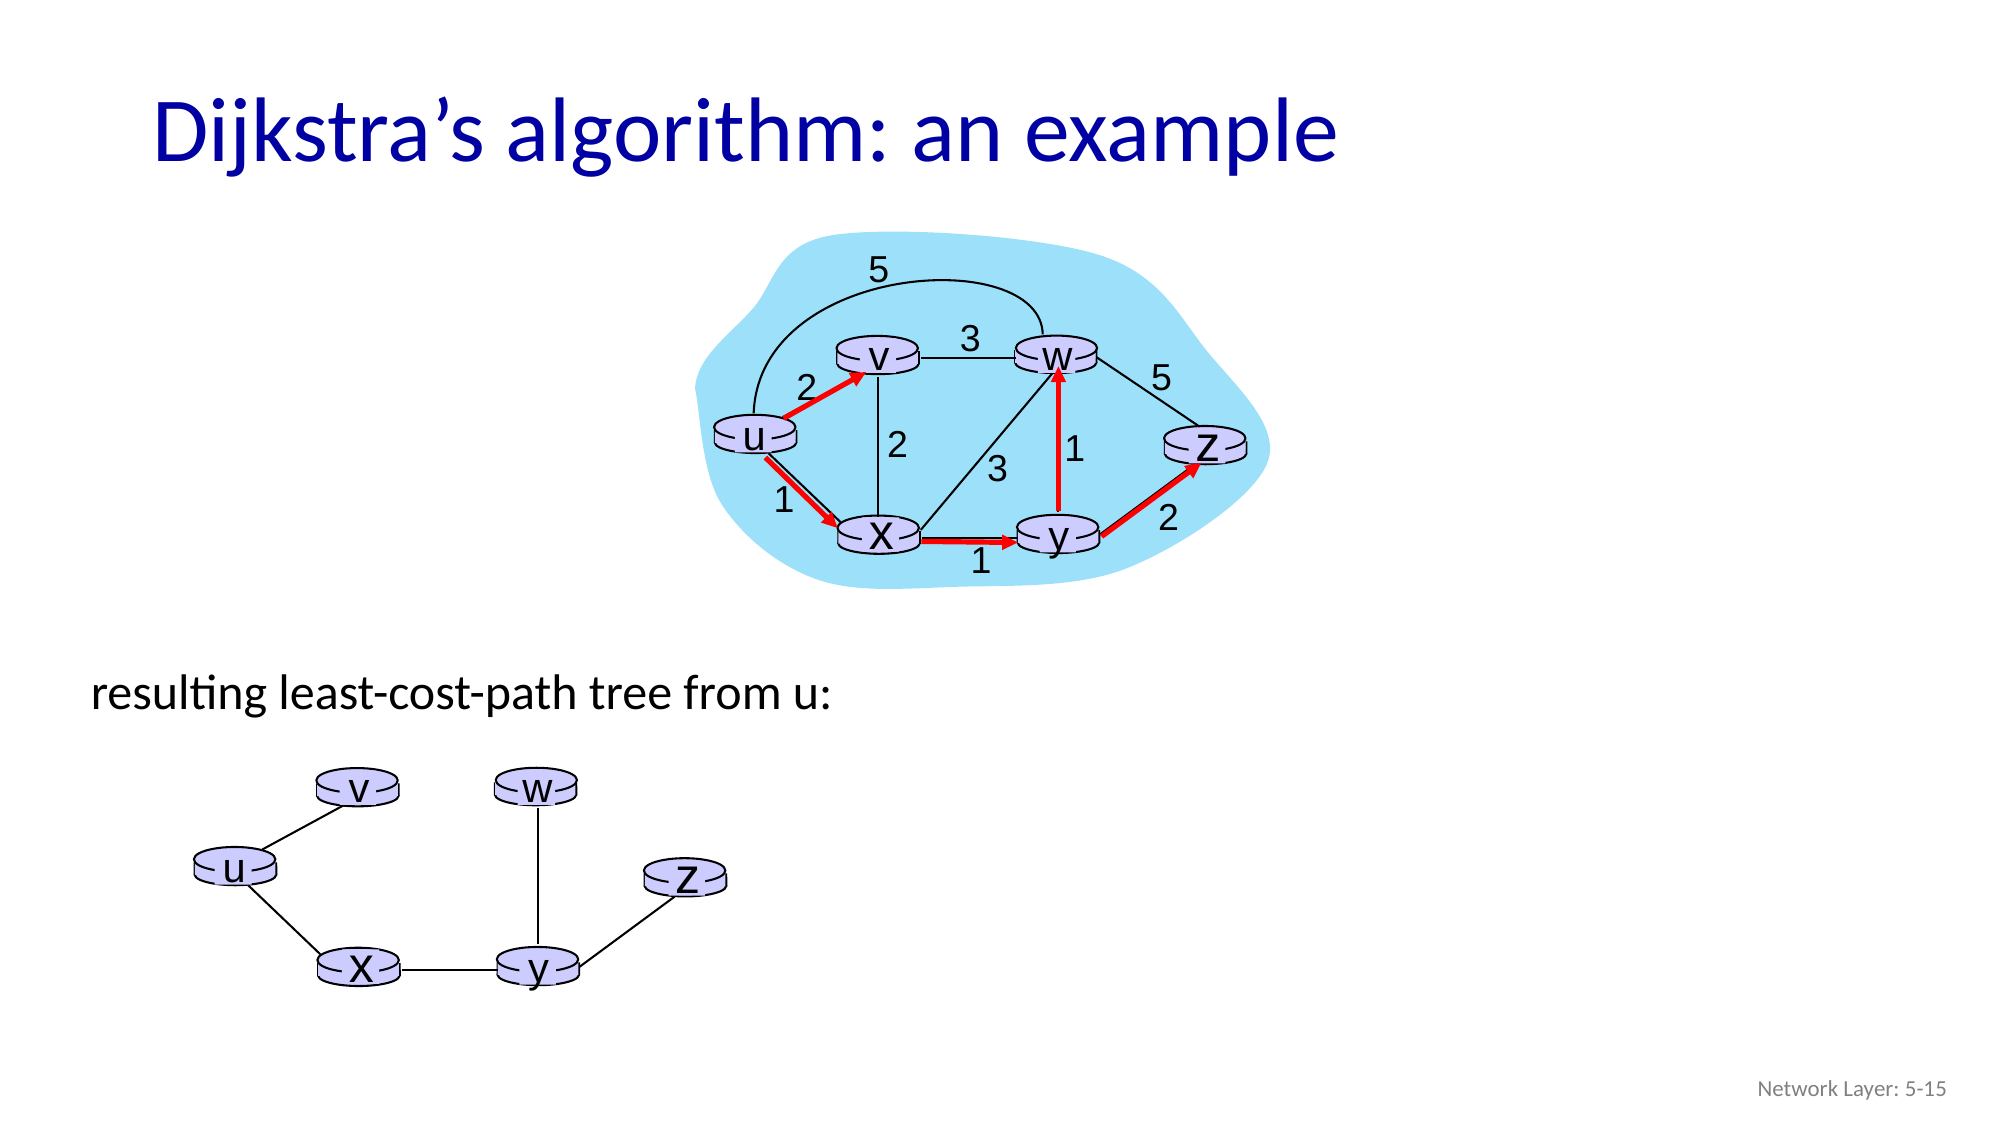

# Dijkstra’s algorithm: an example

5

3
v

w

5

2

u

z

2

1

3

1
2
x

y

1

D(w),p(w)
5,u
4,x
3,y
3,y
resulting least-cost-path tree from u:
v

w

u

z

x

y

Network Layer: 5-15